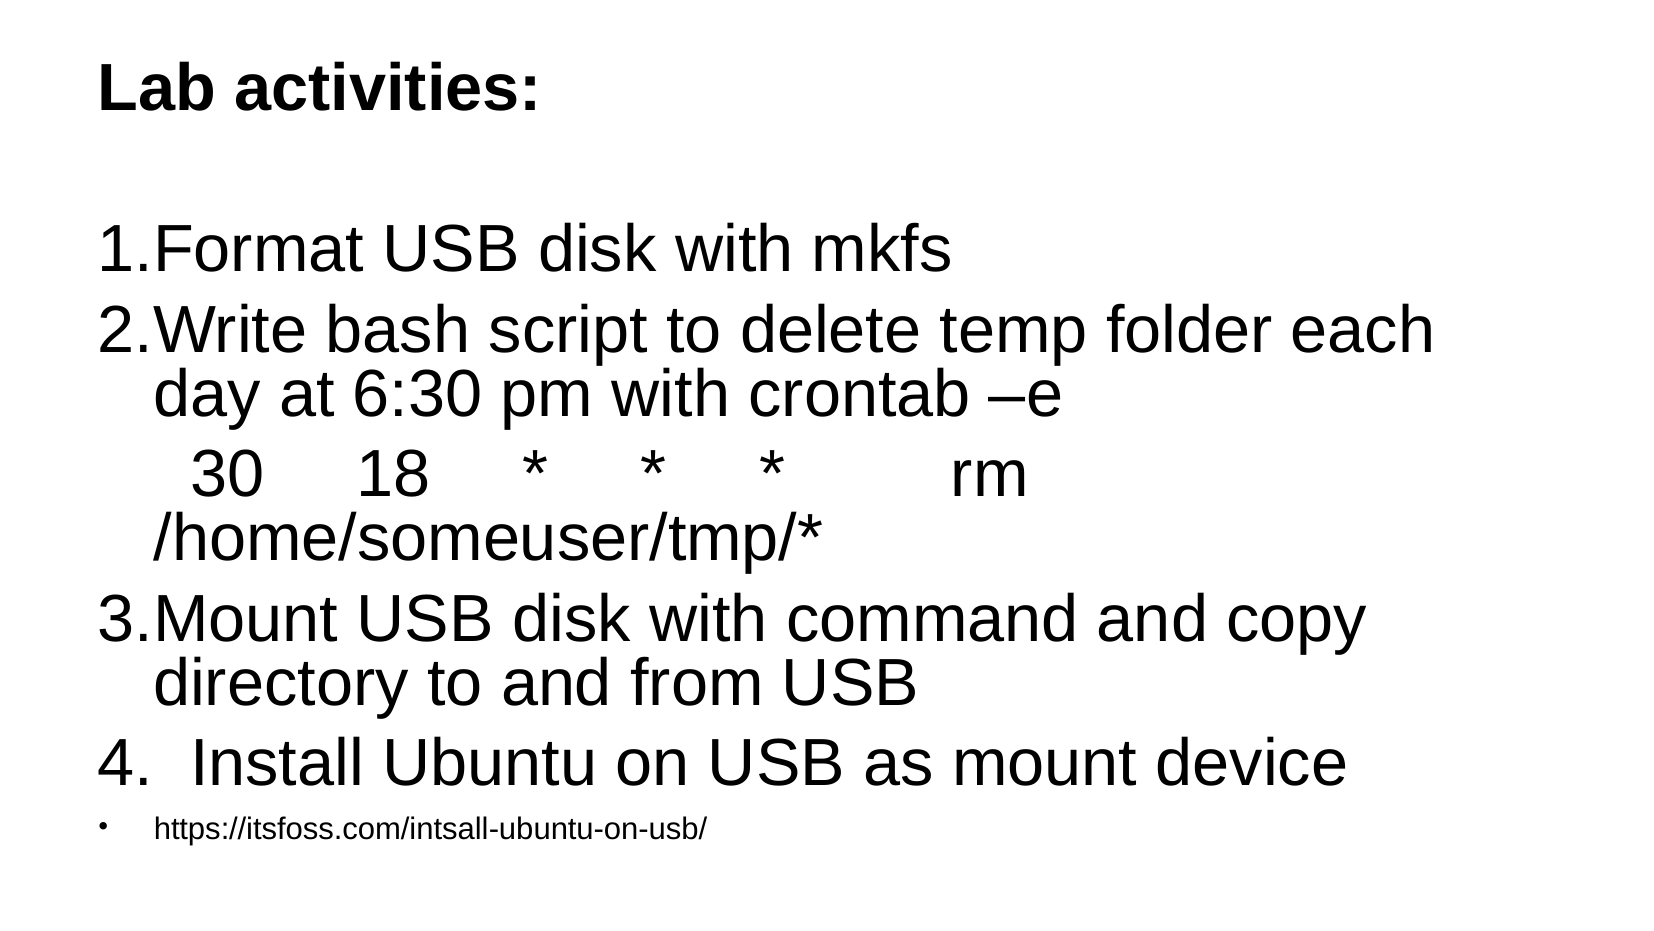

Lab activities:

Format USB disk with mkfs
Write bash script to delete temp folder each day at 6:30 pm with crontab –e
     30     18     *     *     *         rm /home/someuser/tmp/*
Mount USB disk with command and copy directory to and from USB
4.  Install Ubuntu on USB as mount device
https://itsfoss.com/intsall-ubuntu-on-usb/